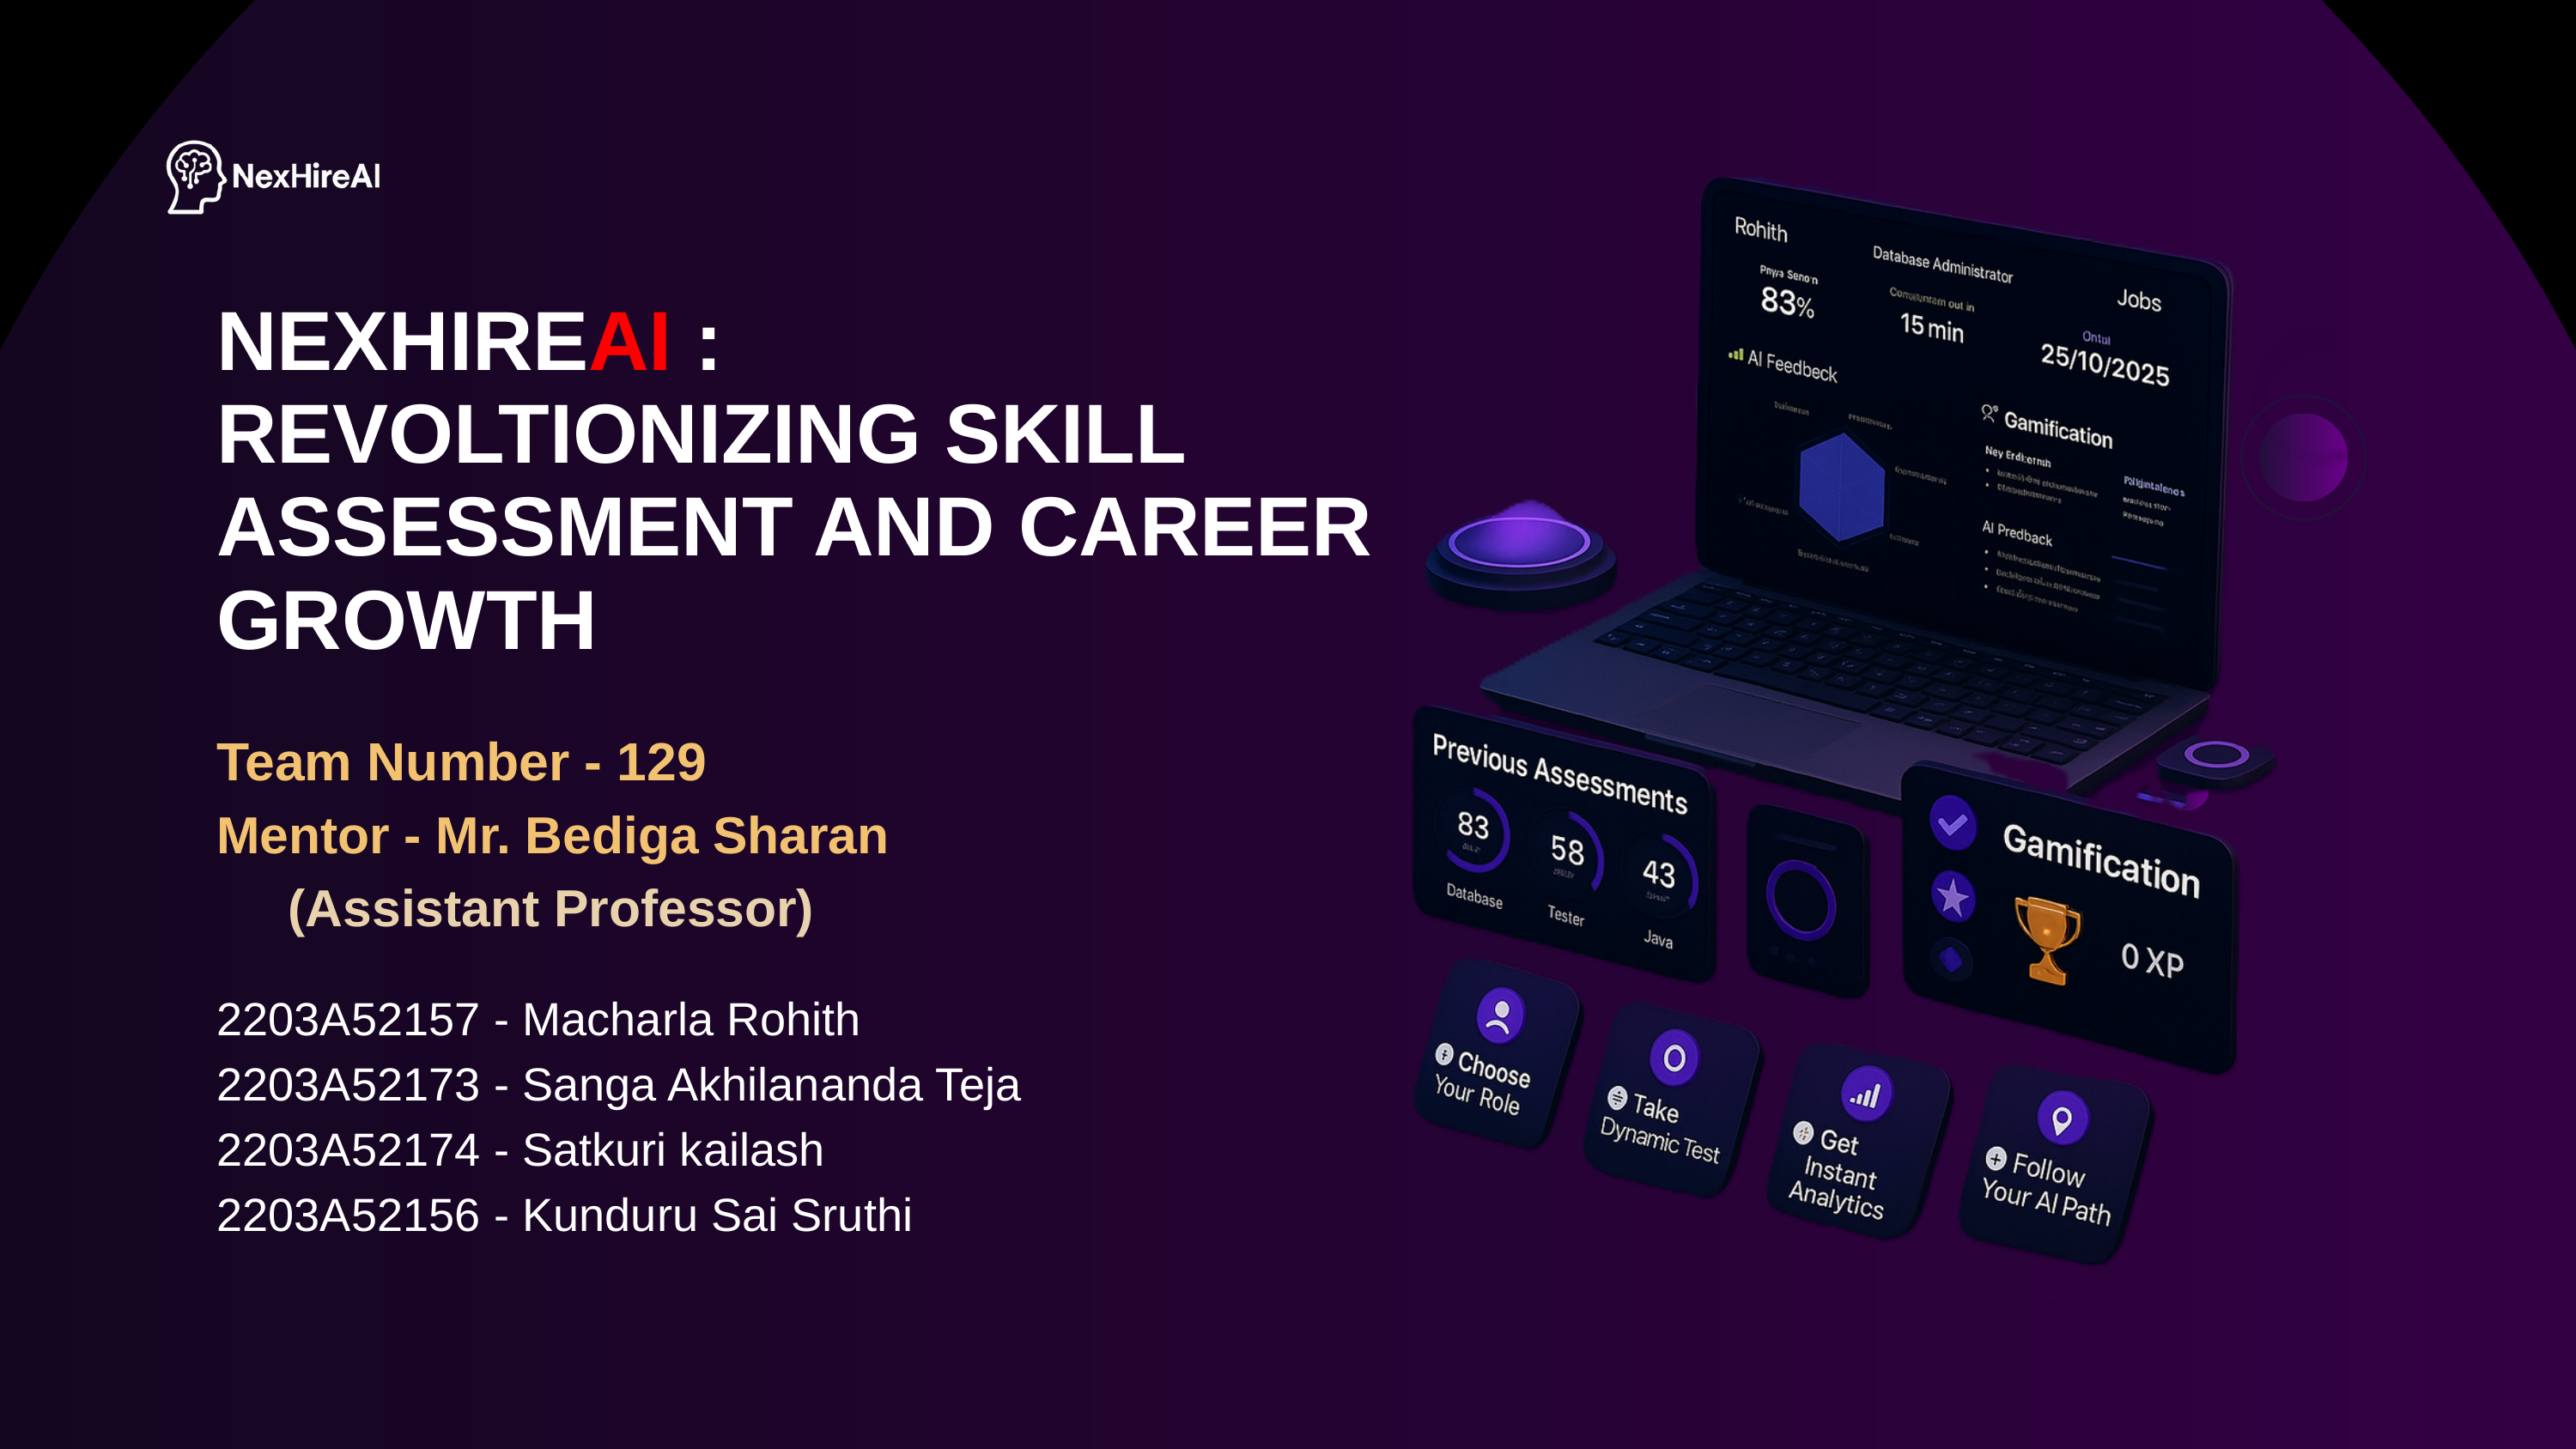

NEXHIREAI : REVOLTIONIZING SKILL ASSESSMENT AND CAREER GROWTH

Team Number - 129
Mentor - Mr. Bediga Sharan                          (Assistant Professor)

2203A52157 - Macharla Rohith
2203A52173 - Sanga Akhilananda Teja
2203A52174 - Satkuri kailash
2203A52156 - Kunduru Sai Sruthi​